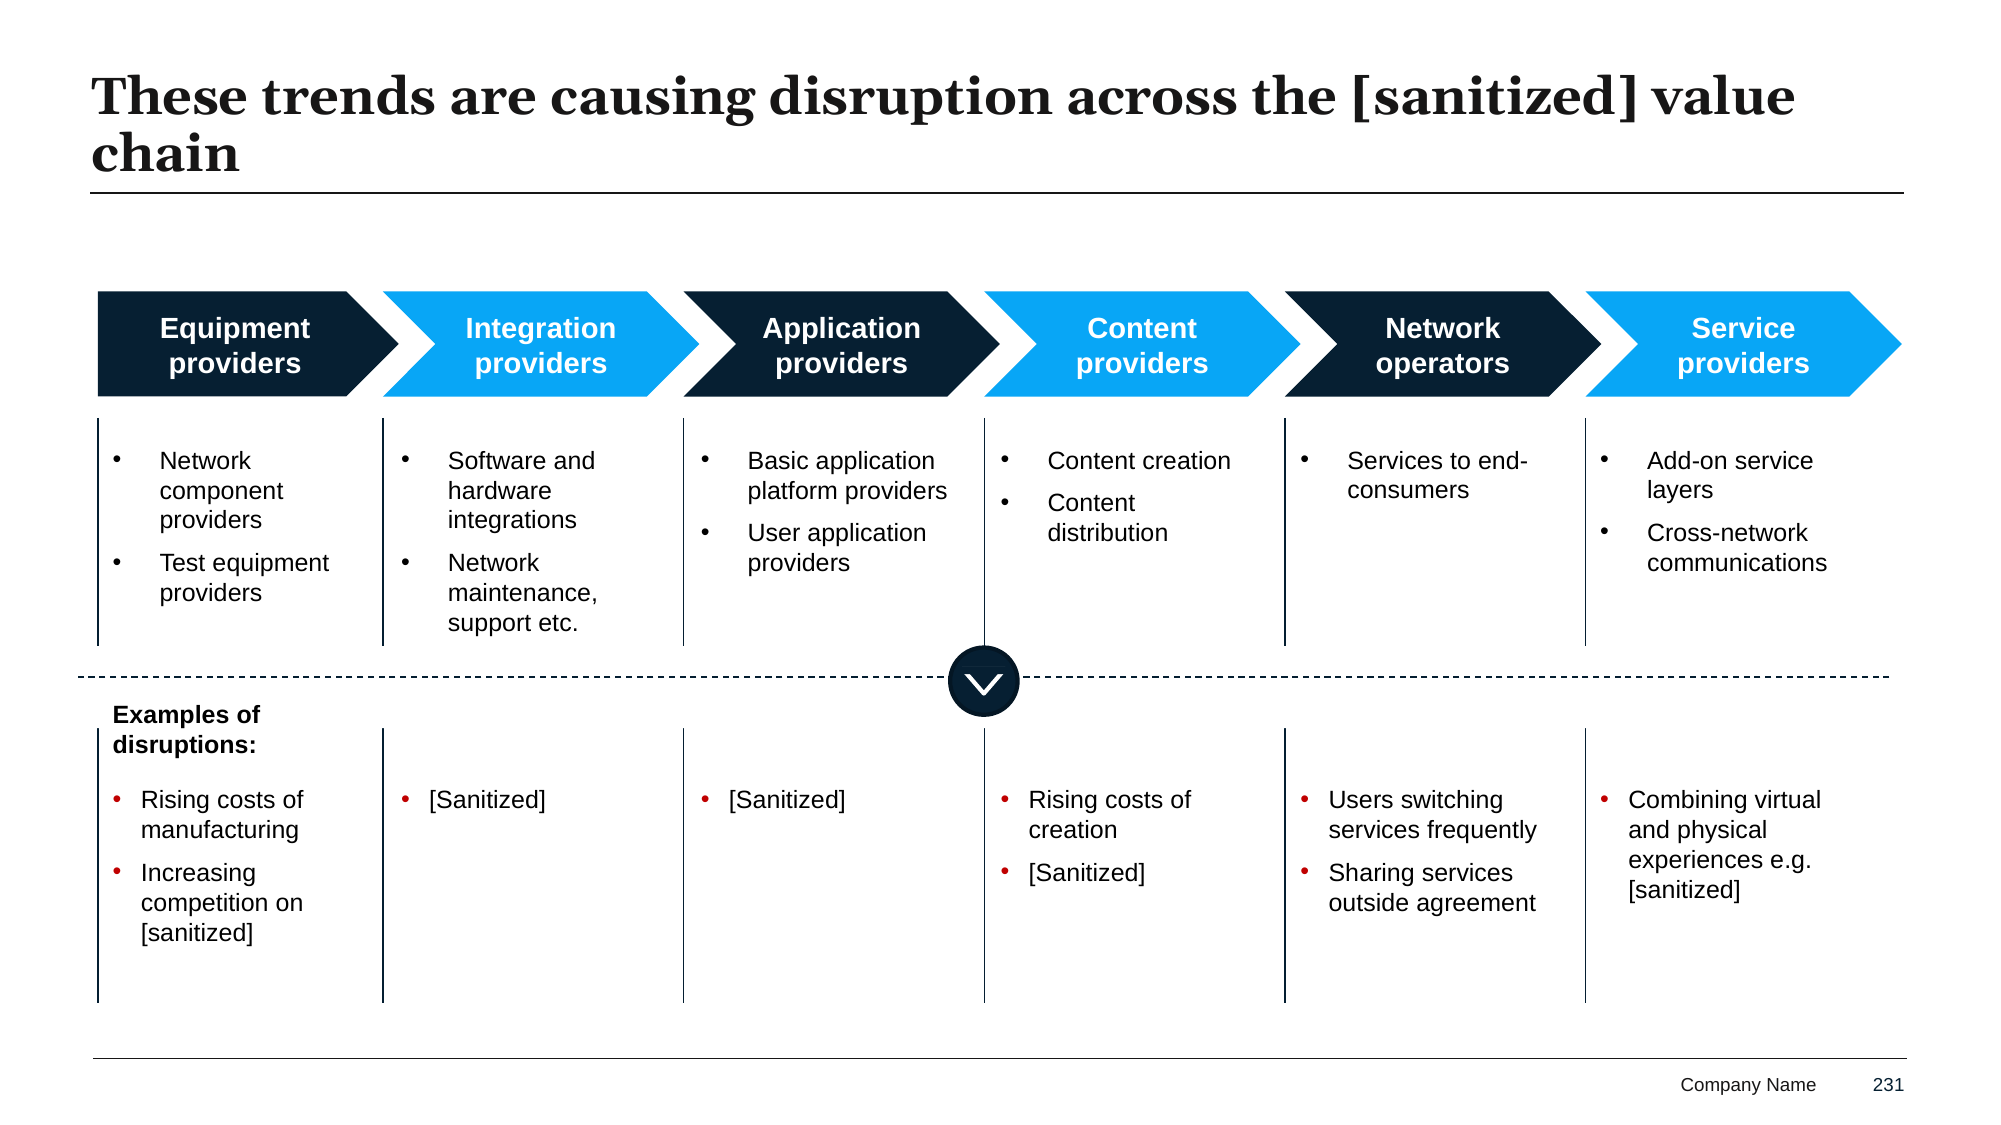

# These trends are causing disruption across the [sanitized] value chain
Equipment providers
Integration providers
Application providers
Content providers
Network operators
Service providers
Network component providers
Test equipment providers

Software and hardware integrations
Network maintenance, support etc.

Basic application platform providers
User application providers

Content creation
Content distribution
Services to end-consumers
Add-on service layers
Cross-network communications

Examples of
disruptions:
Rising costs of manufacturing
Increasing competition on [sanitized]
[Sanitized]
[Sanitized]
Rising costs of creation
[Sanitized]
Users switching services frequently
Sharing services outside agreement
Combining virtual and physical experiences e.g. [sanitized]
231